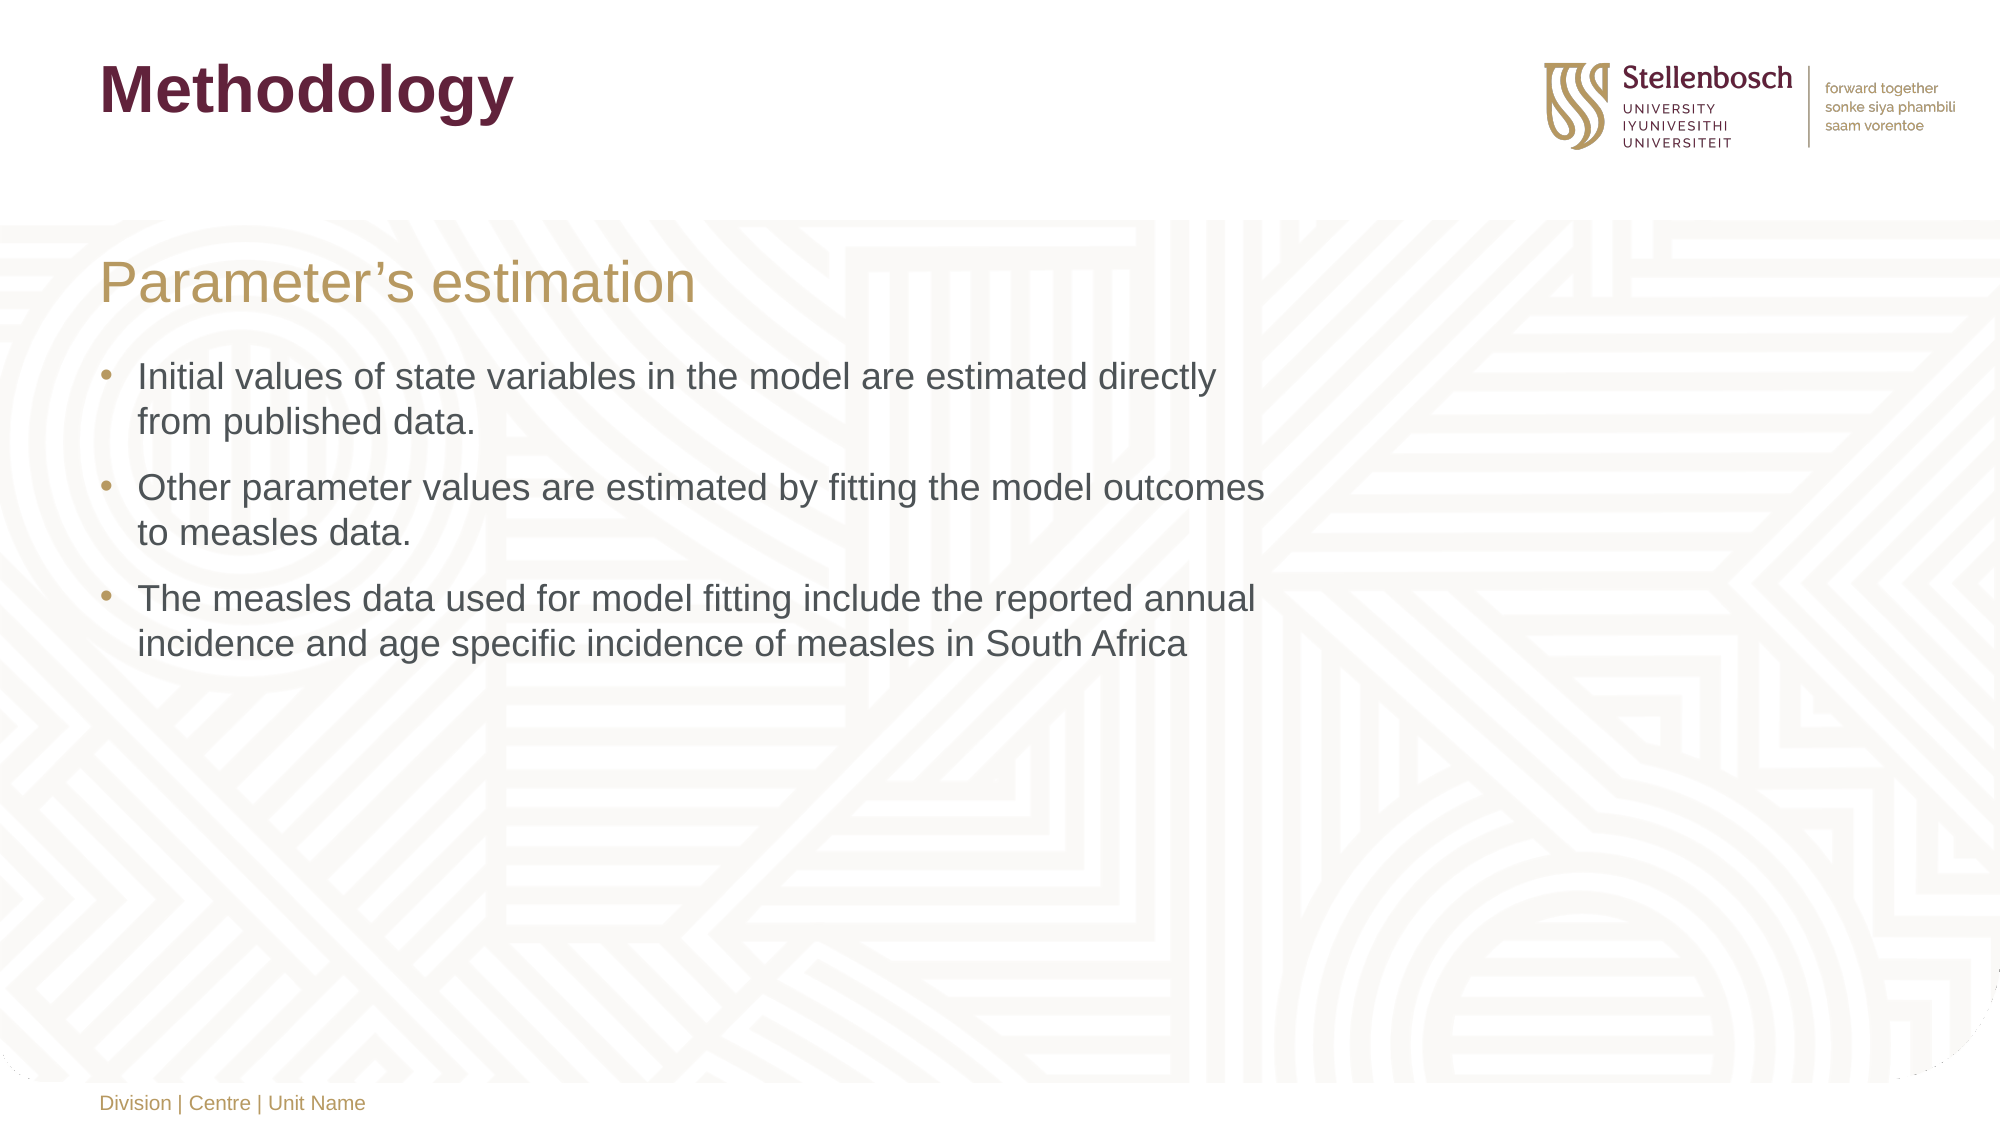

# Methodology
Parameter’s estimation
Initial values of state variables in the model are estimated directly from published data.
Other parameter values are estimated by fitting the model outcomes to measles data.
The measles data used for model fitting include the reported annual incidence and age specific incidence of measles in South Africa